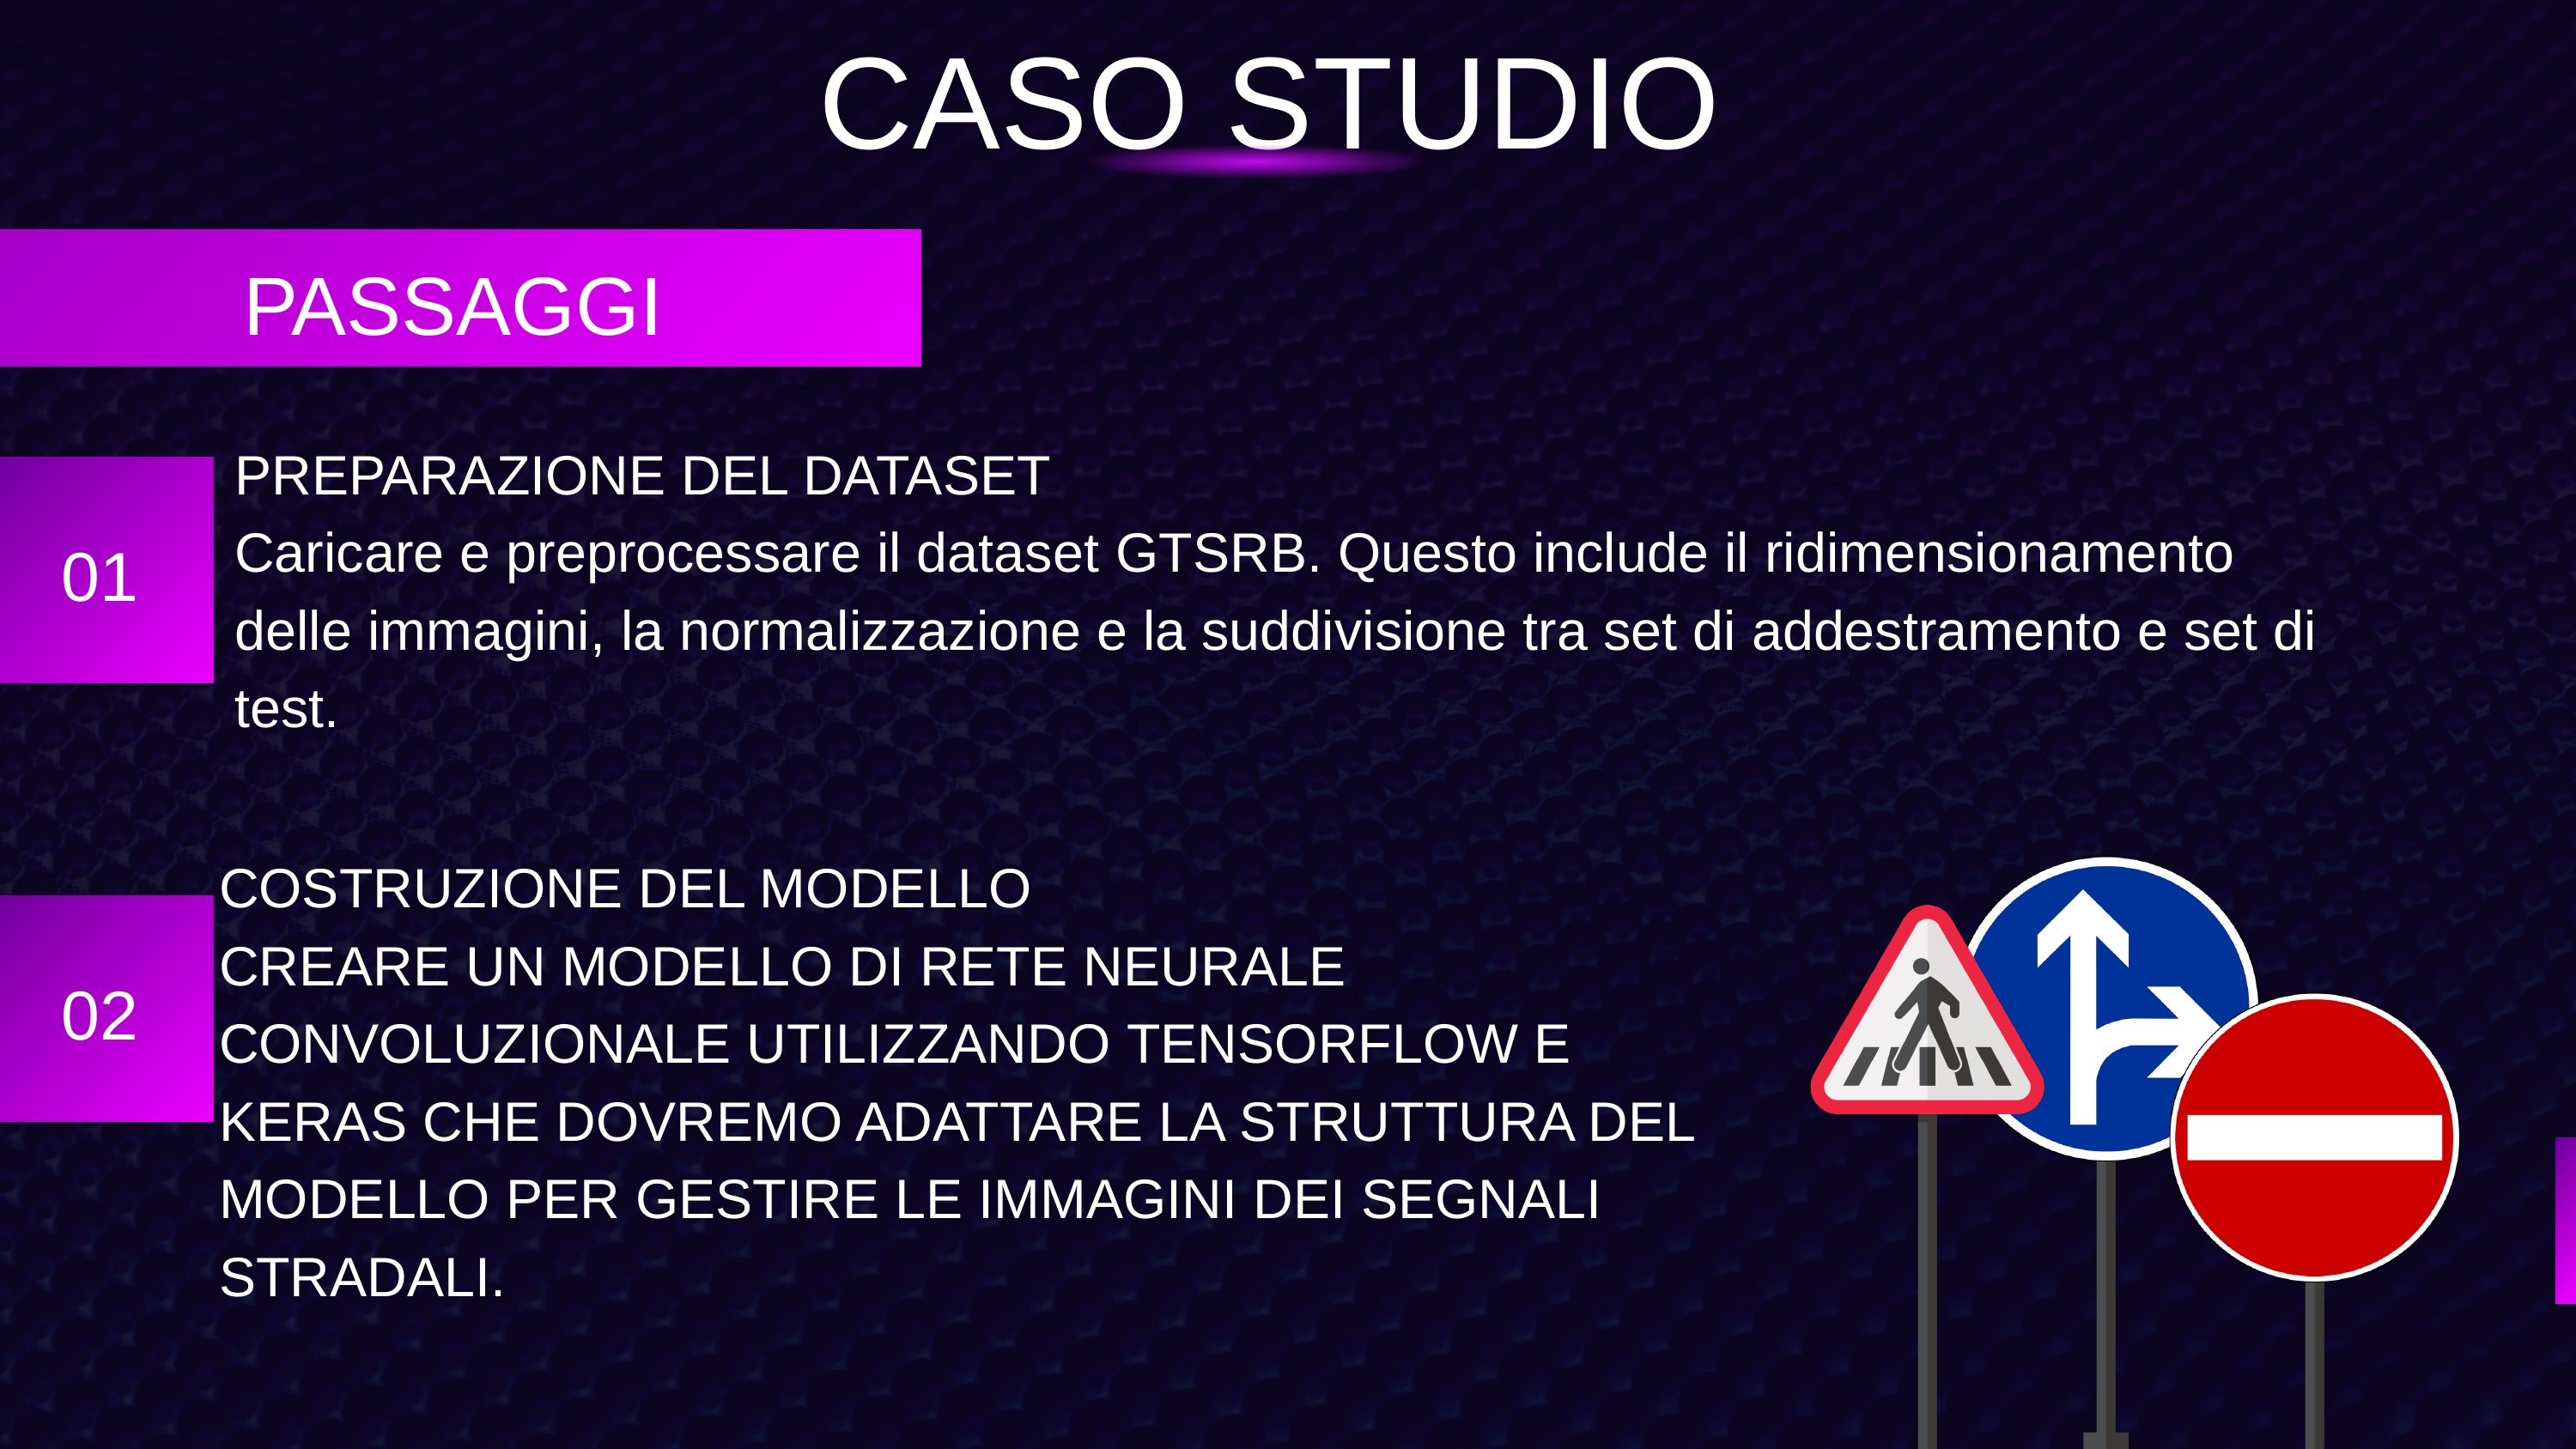

CASO STUDIO

PASSAGGI
PREPARAZIONE DEL DATASET
Caricare e preprocessare il dataset GTSRB. Questo include il ridimensionamento delle immagini, la normalizzazione e la suddivisione tra set di addestramento e set di test.

01
COSTRUZIONE DEL MODELLO
CREARE UN MODELLO DI RETE NEURALE CONVOLUZIONALE UTILIZZANDO TENSORFLOW E KERAS CHE DOVREMO ADATTARE LA STRUTTURA DEL MODELLO PER GESTIRE LE IMMAGINI DEI SEGNALI STRADALI.

02